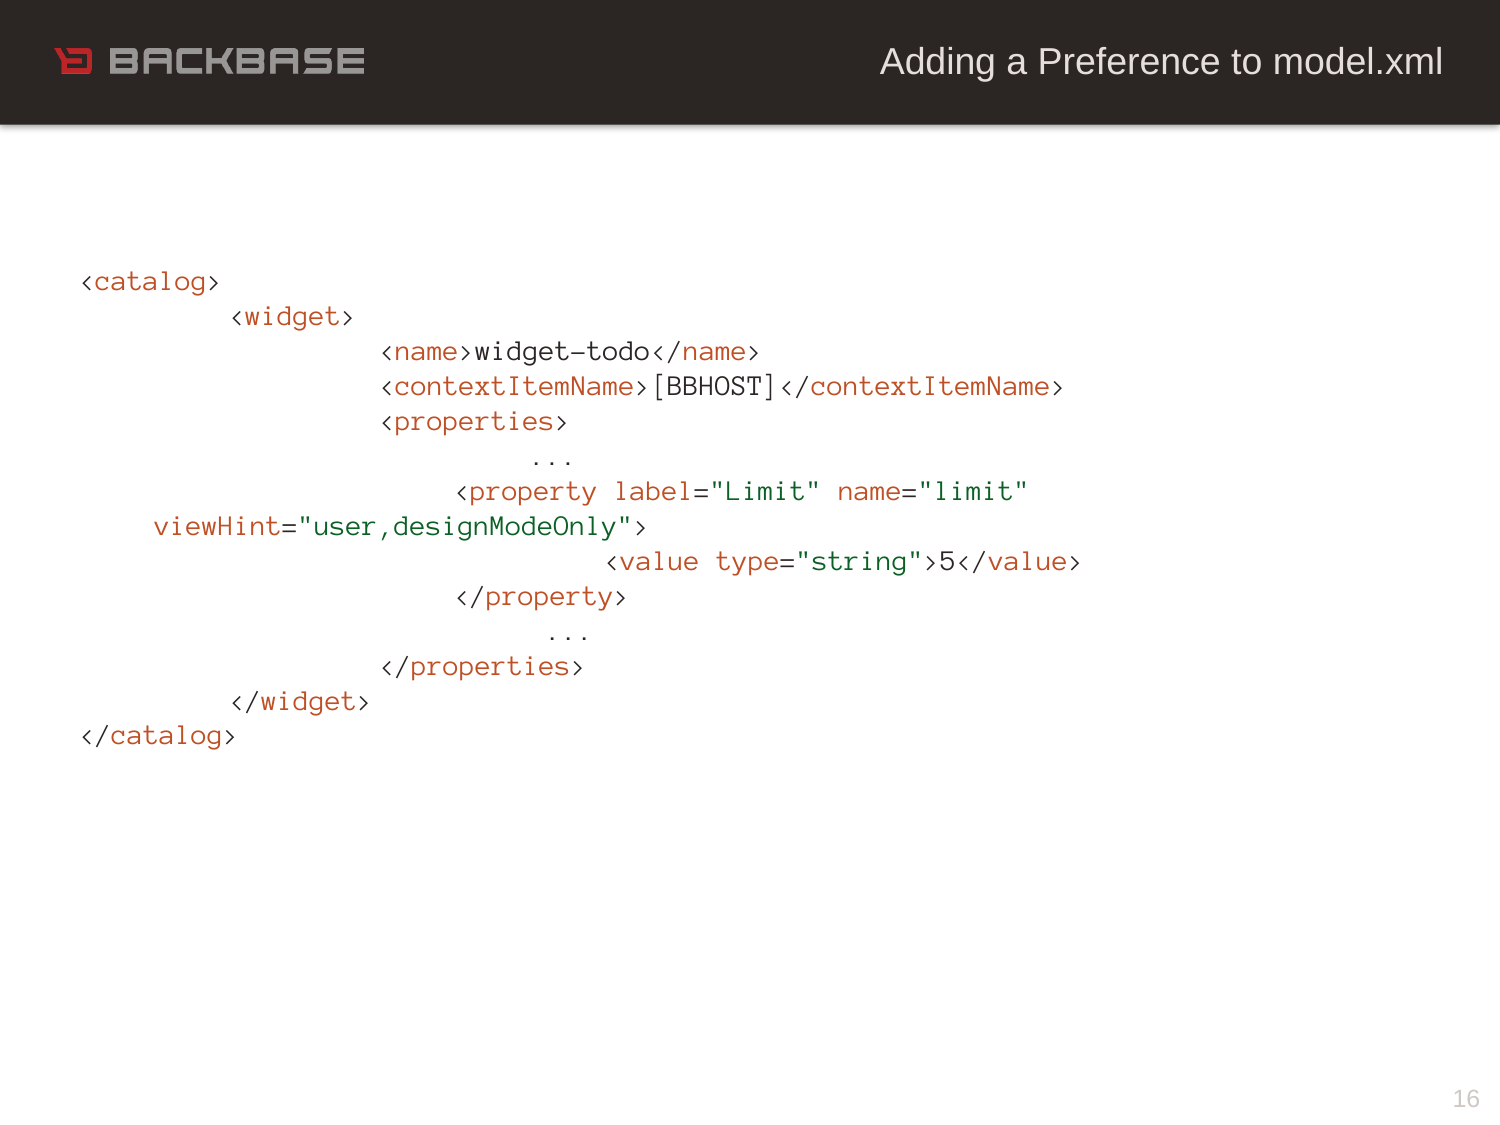

Adding a Preference to model.xml
<catalog>
	<widget>
		<name>widget-todo</name>
		<contextItemName>[BBHOST]</contextItemName>
		<properties>
			...
		<property label="Limit" name="limit" viewHint="user,designModeOnly">
			<value type="string">5</value>
		</property>
			 ...
		</properties>
	</widget>
</catalog>
16